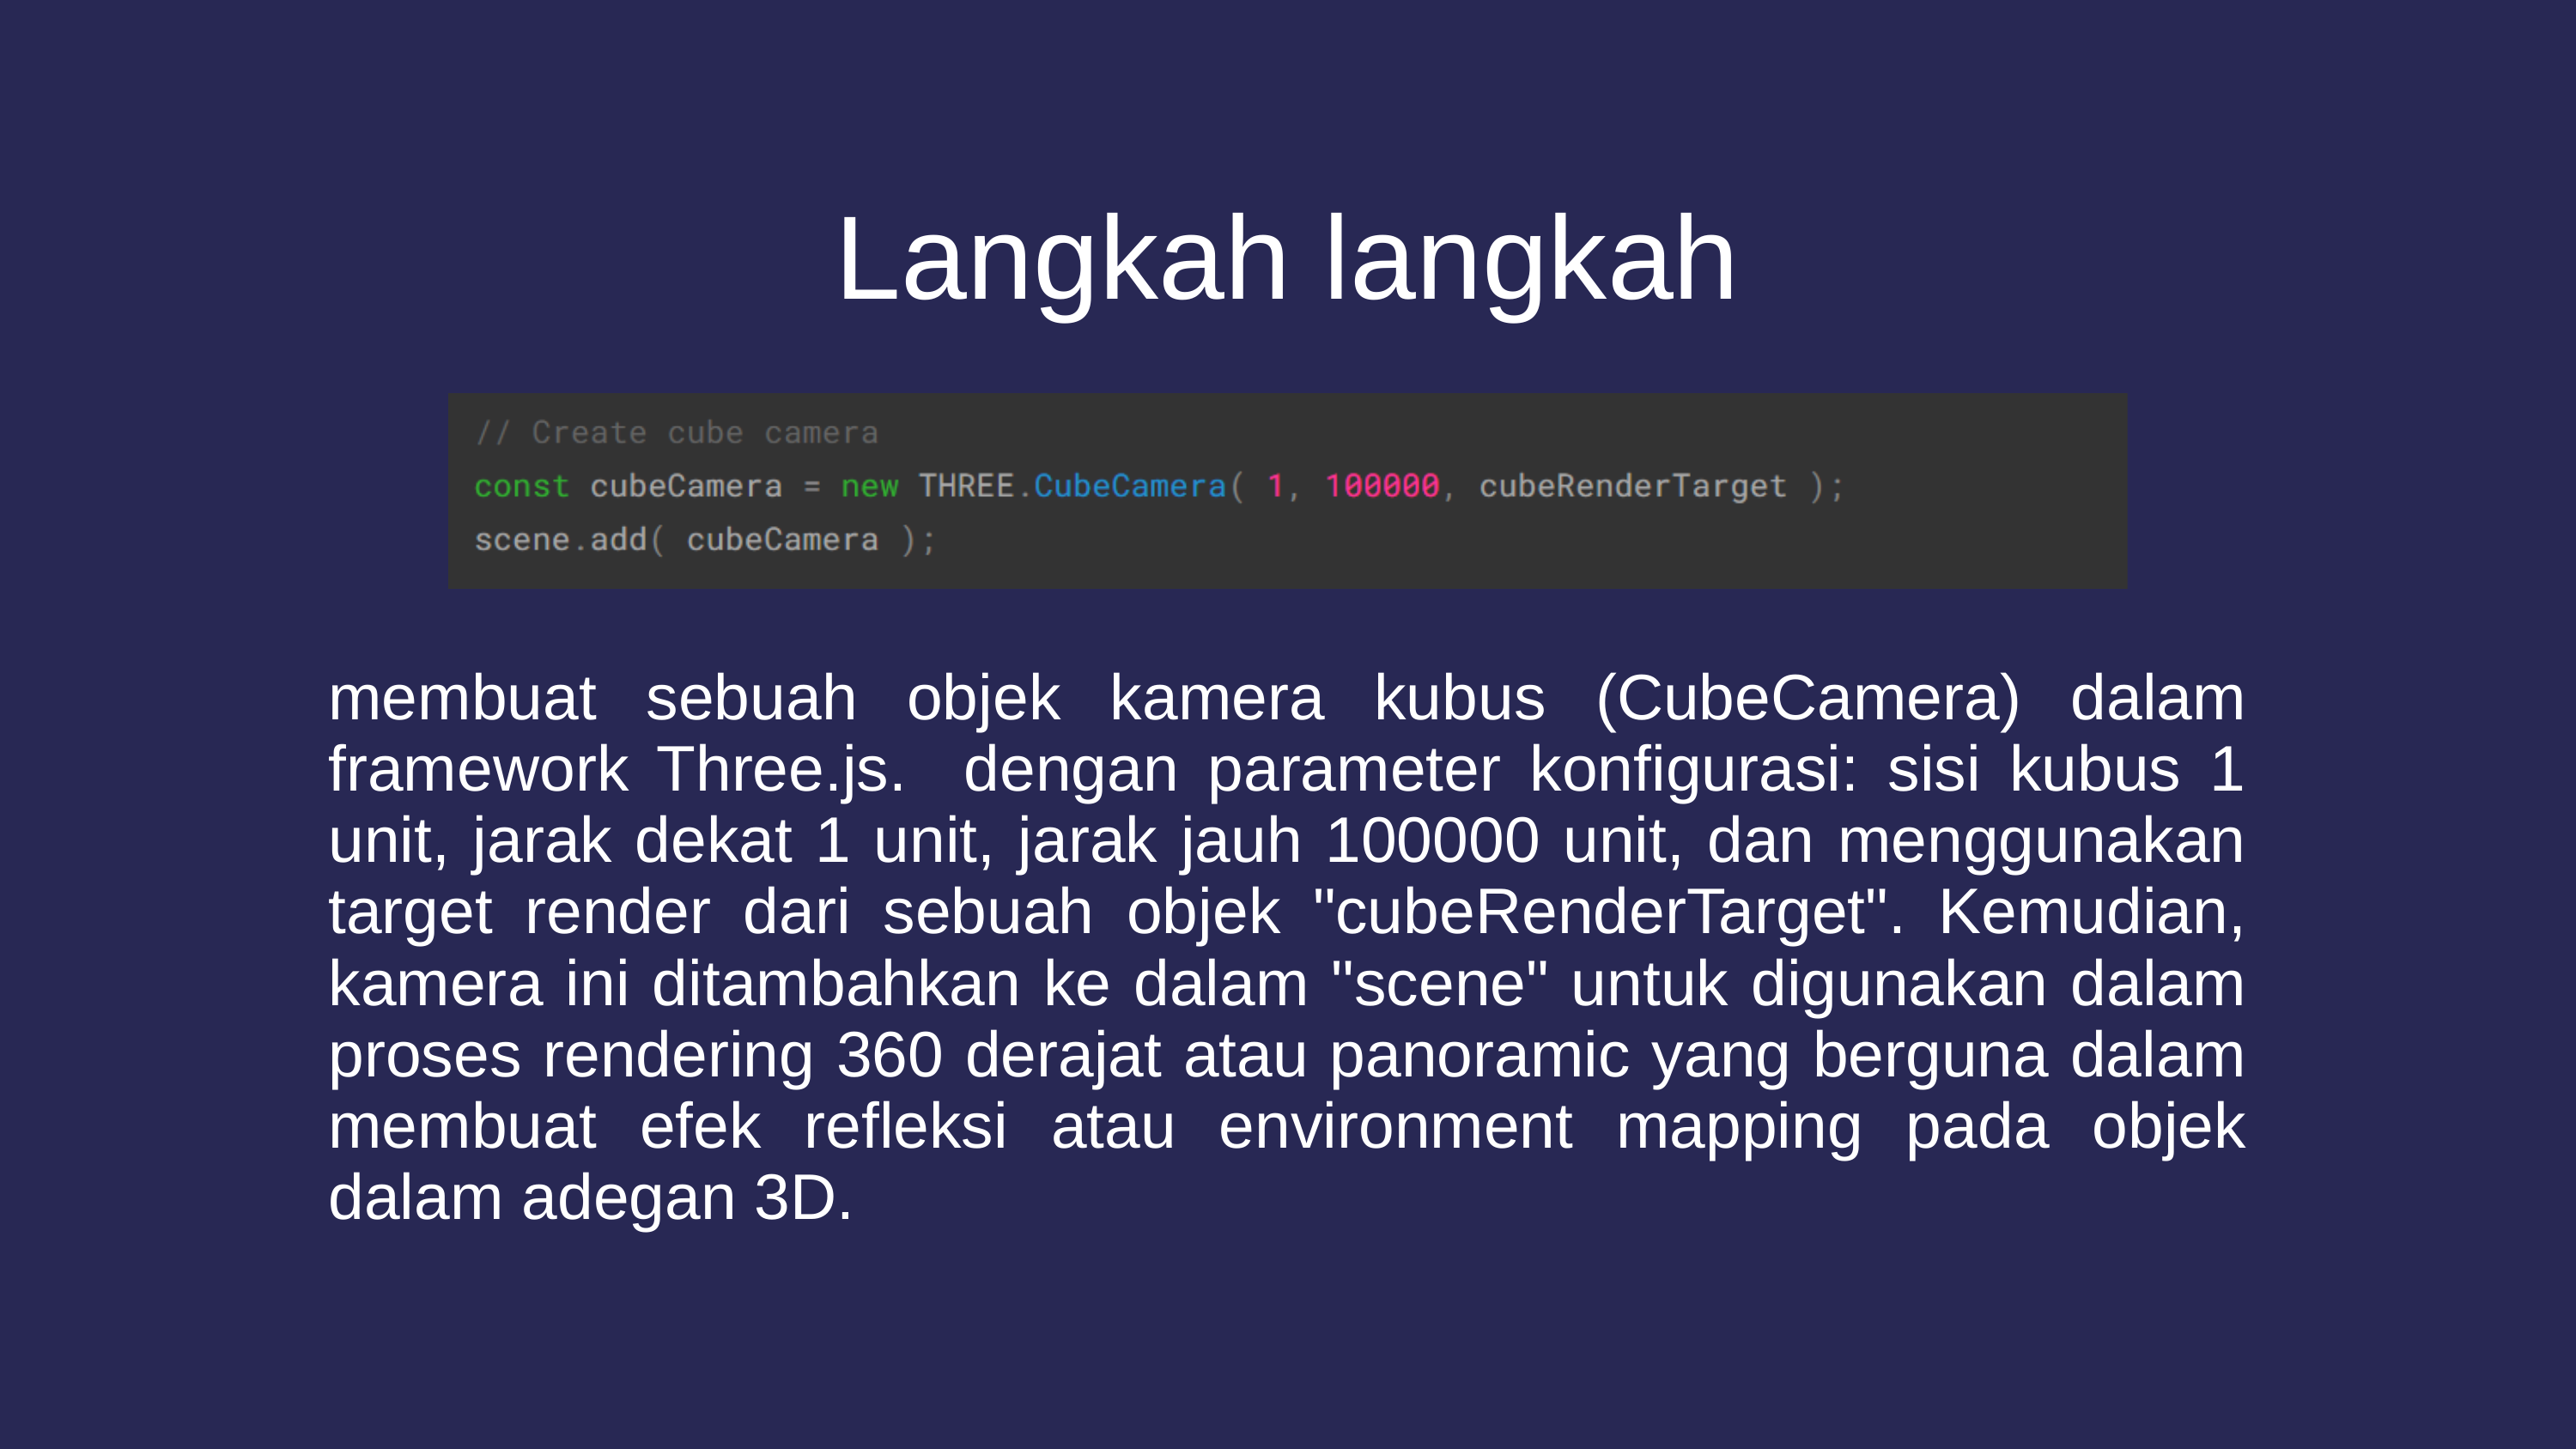

Langkah langkah

membuat sebuah objek kamera kubus (CubeCamera) dalam framework Three.js.  dengan parameter konfigurasi: sisi kubus 1 unit, jarak dekat 1 unit, jarak jauh 100000 unit, dan menggunakan target render dari sebuah objek "cubeRenderTarget". Kemudian, kamera ini ditambahkan ke dalam "scene" untuk digunakan dalam proses rendering 360 derajat atau panoramic yang berguna dalam membuat efek refleksi atau environment mapping pada objek dalam adegan 3D.